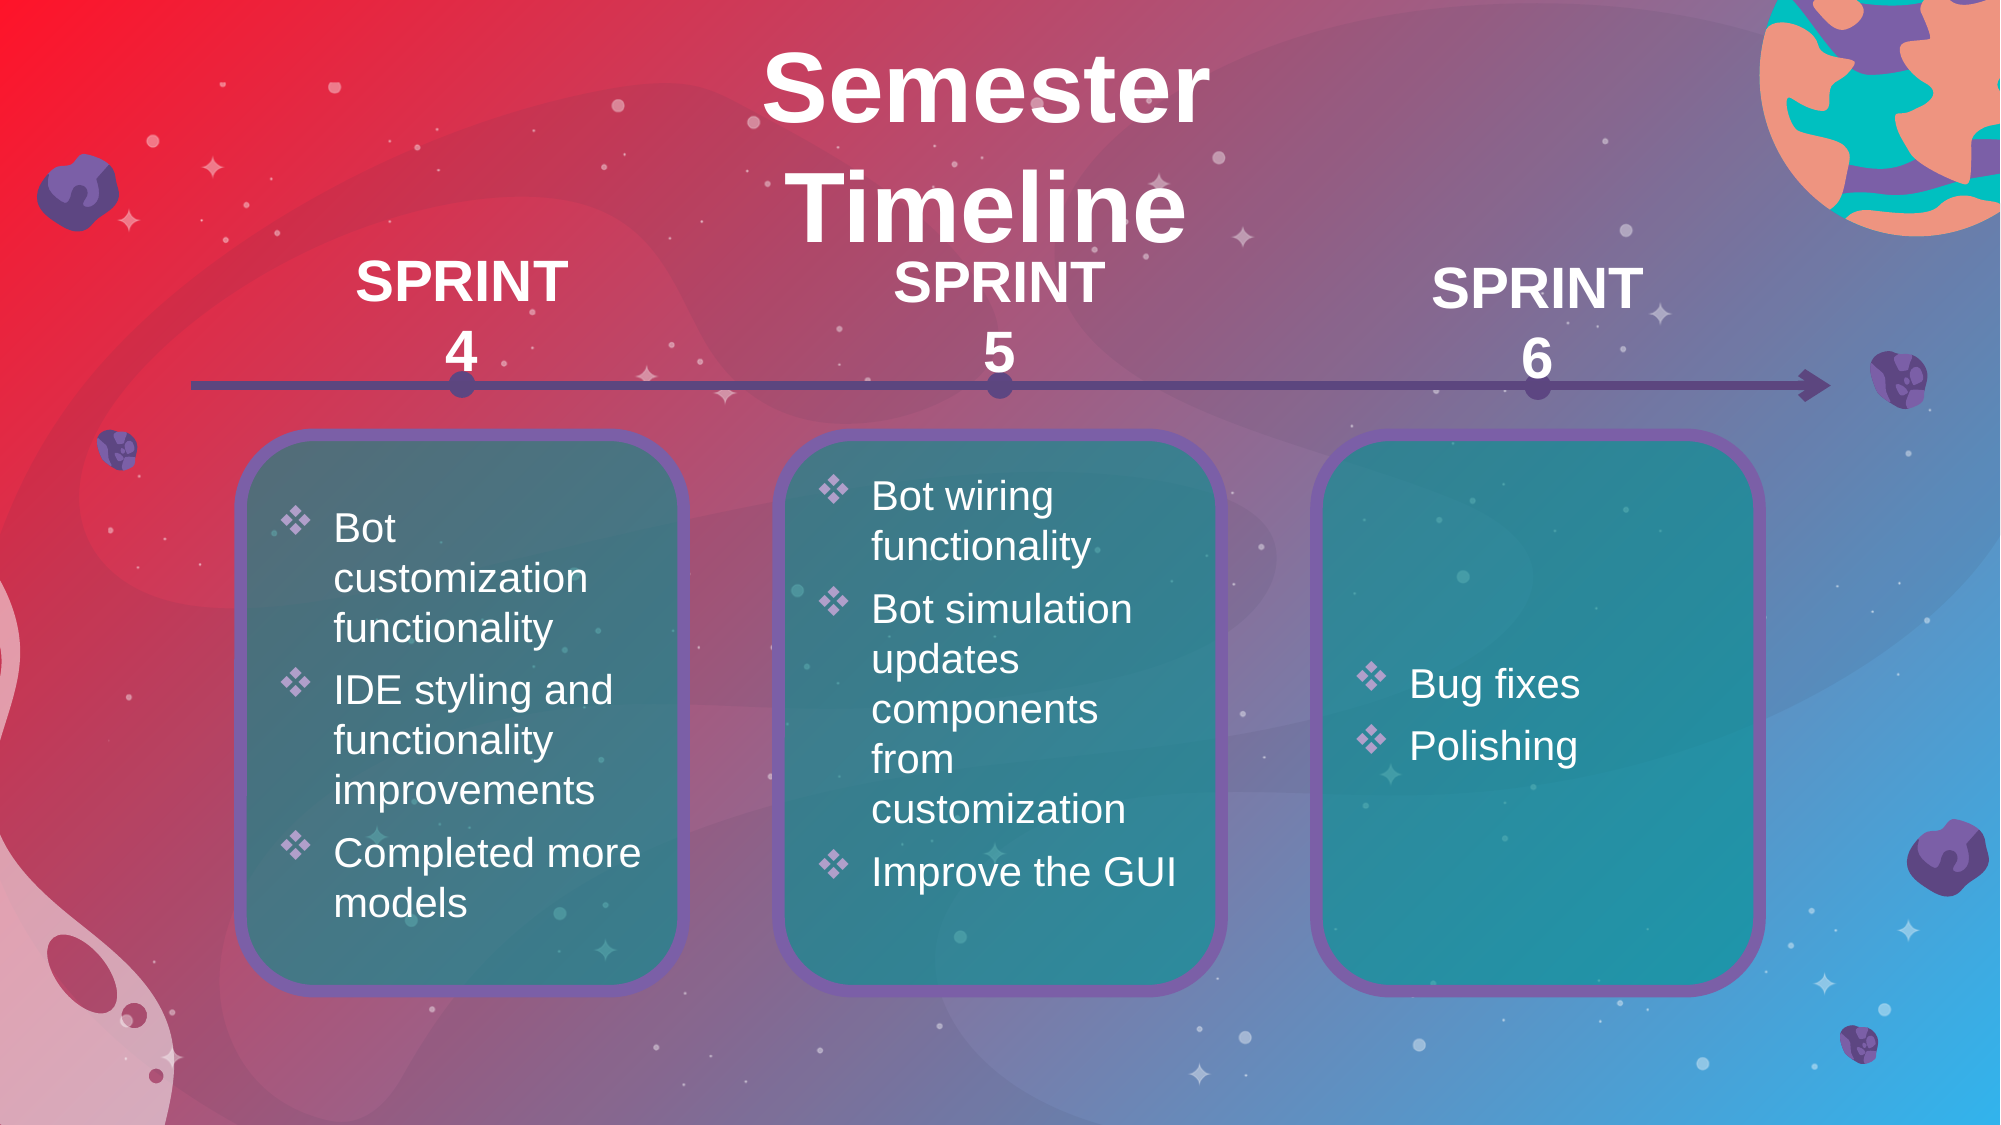

Semester Timeline
SPRINT 4
SPRINT 5
SPRINT 6

Bot customization functionality
IDE styling and functionality improvements
Completed more models
Bot wiring functionality
Bot simulation updates components from customization
Improve the GUI

Bug fixes
Polishing